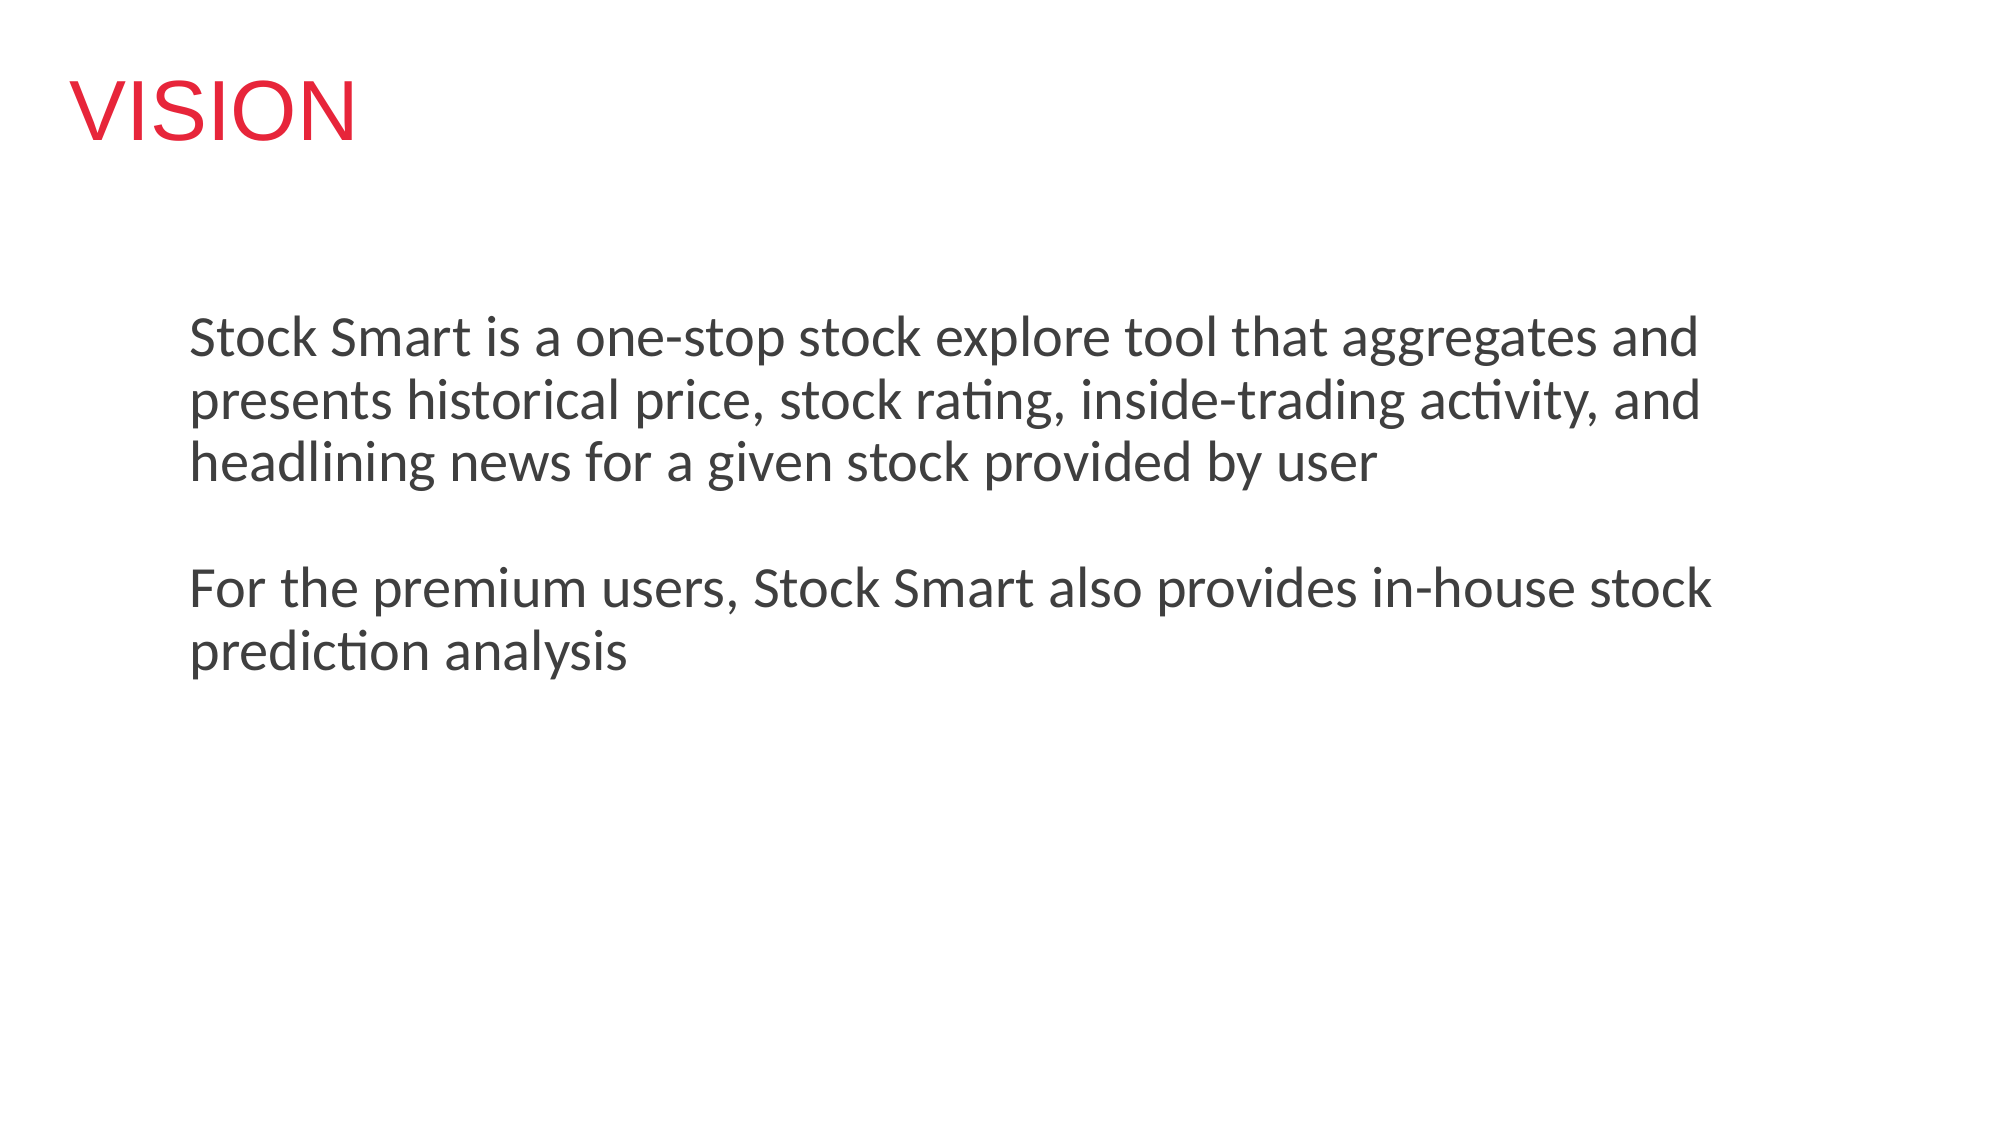

VISION
Stock Smart is a one-stop stock explore tool that aggregates and presents historical price, stock rating, inside-trading activity, and headlining news for a given stock provided by user

For the premium users, Stock Smart also provides in-house stock prediction analysis